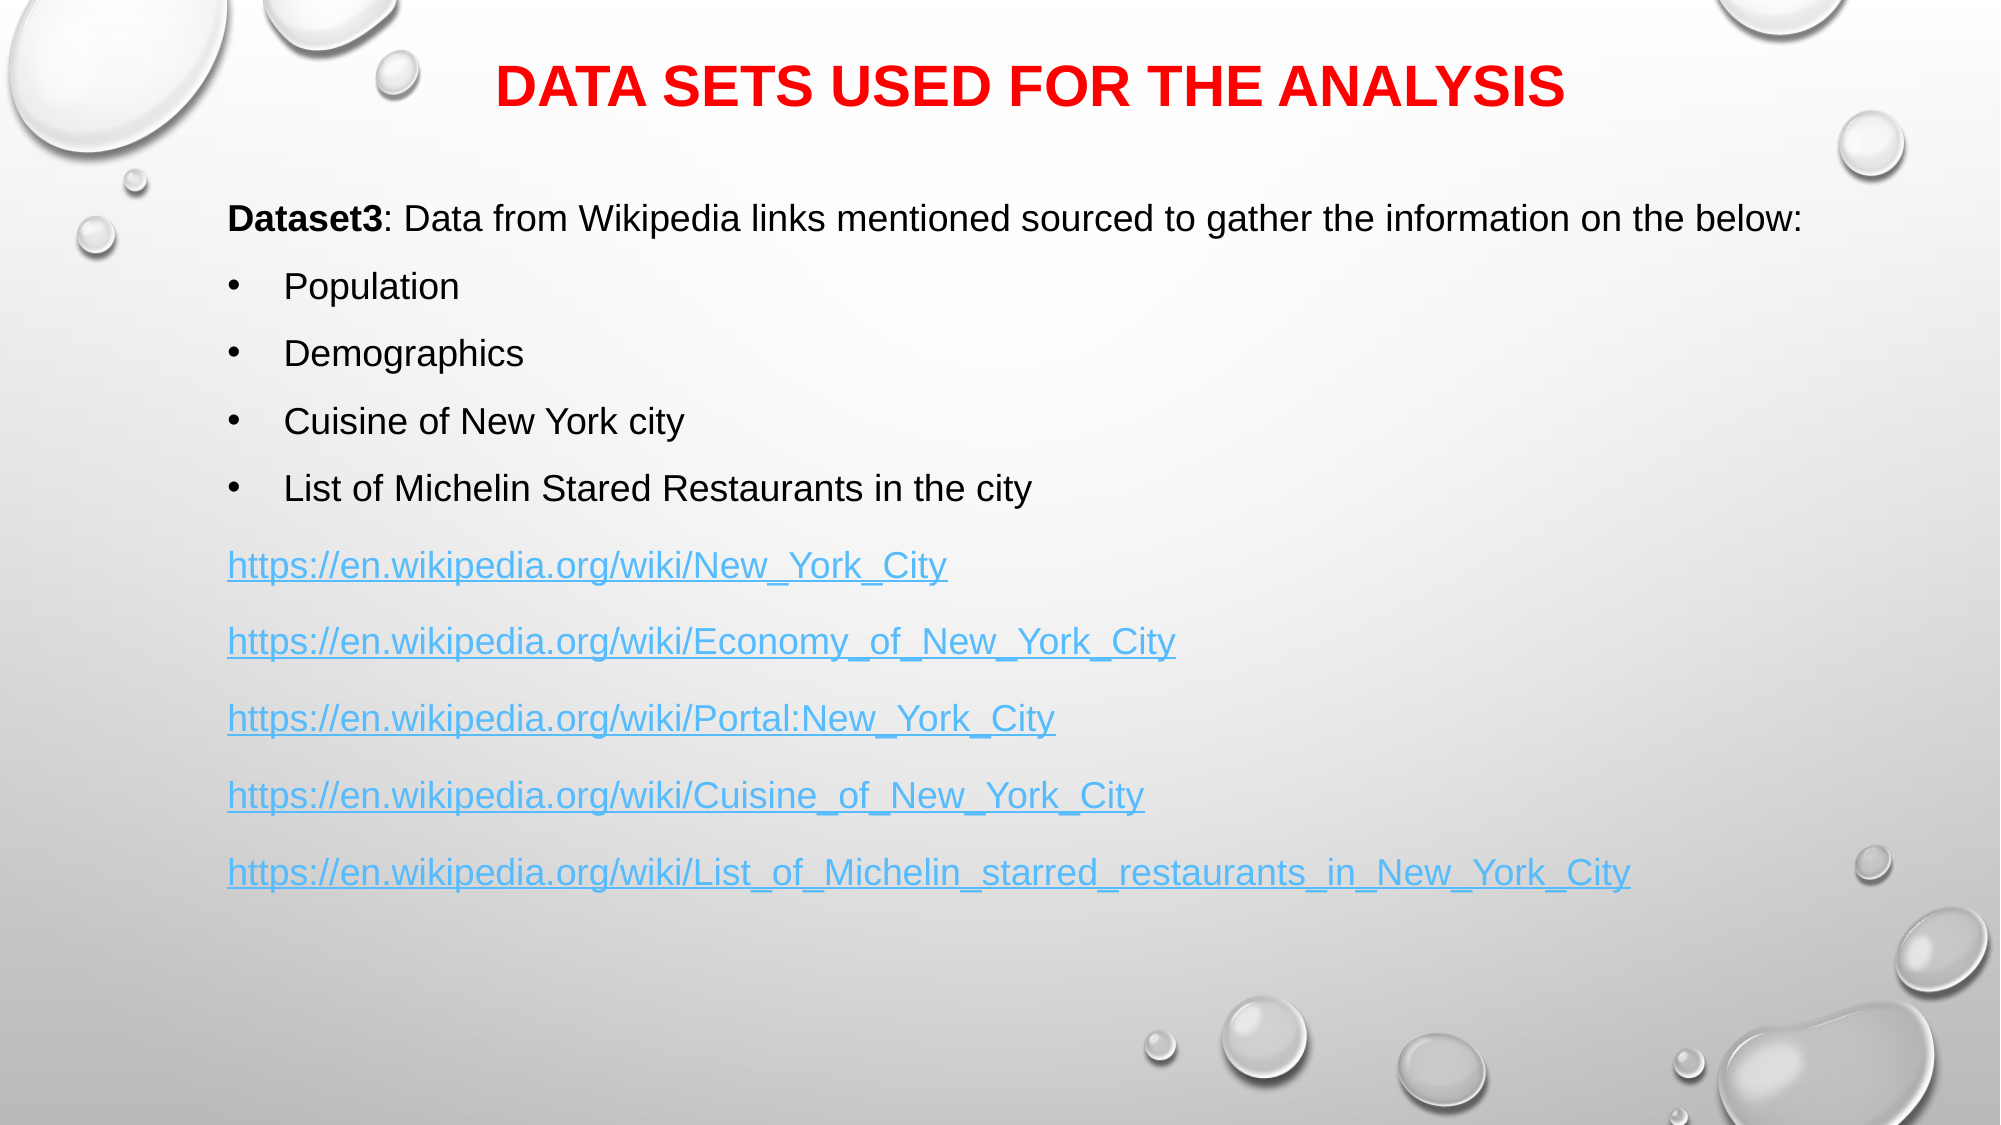

DATA SETS USED FOR THE ANALYSIS
Dataset3: Data from Wikipedia links mentioned sourced to gather the information on the below:
Population
Demographics
Cuisine of New York city
List of Michelin Stared Restaurants in the city
https://en.wikipedia.org/wiki/New_York_City
https://en.wikipedia.org/wiki/Economy_of_New_York_City
https://en.wikipedia.org/wiki/Portal:New_York_City
https://en.wikipedia.org/wiki/Cuisine_of_New_York_City
https://en.wikipedia.org/wiki/List_of_Michelin_starred_restaurants_in_New_York_City